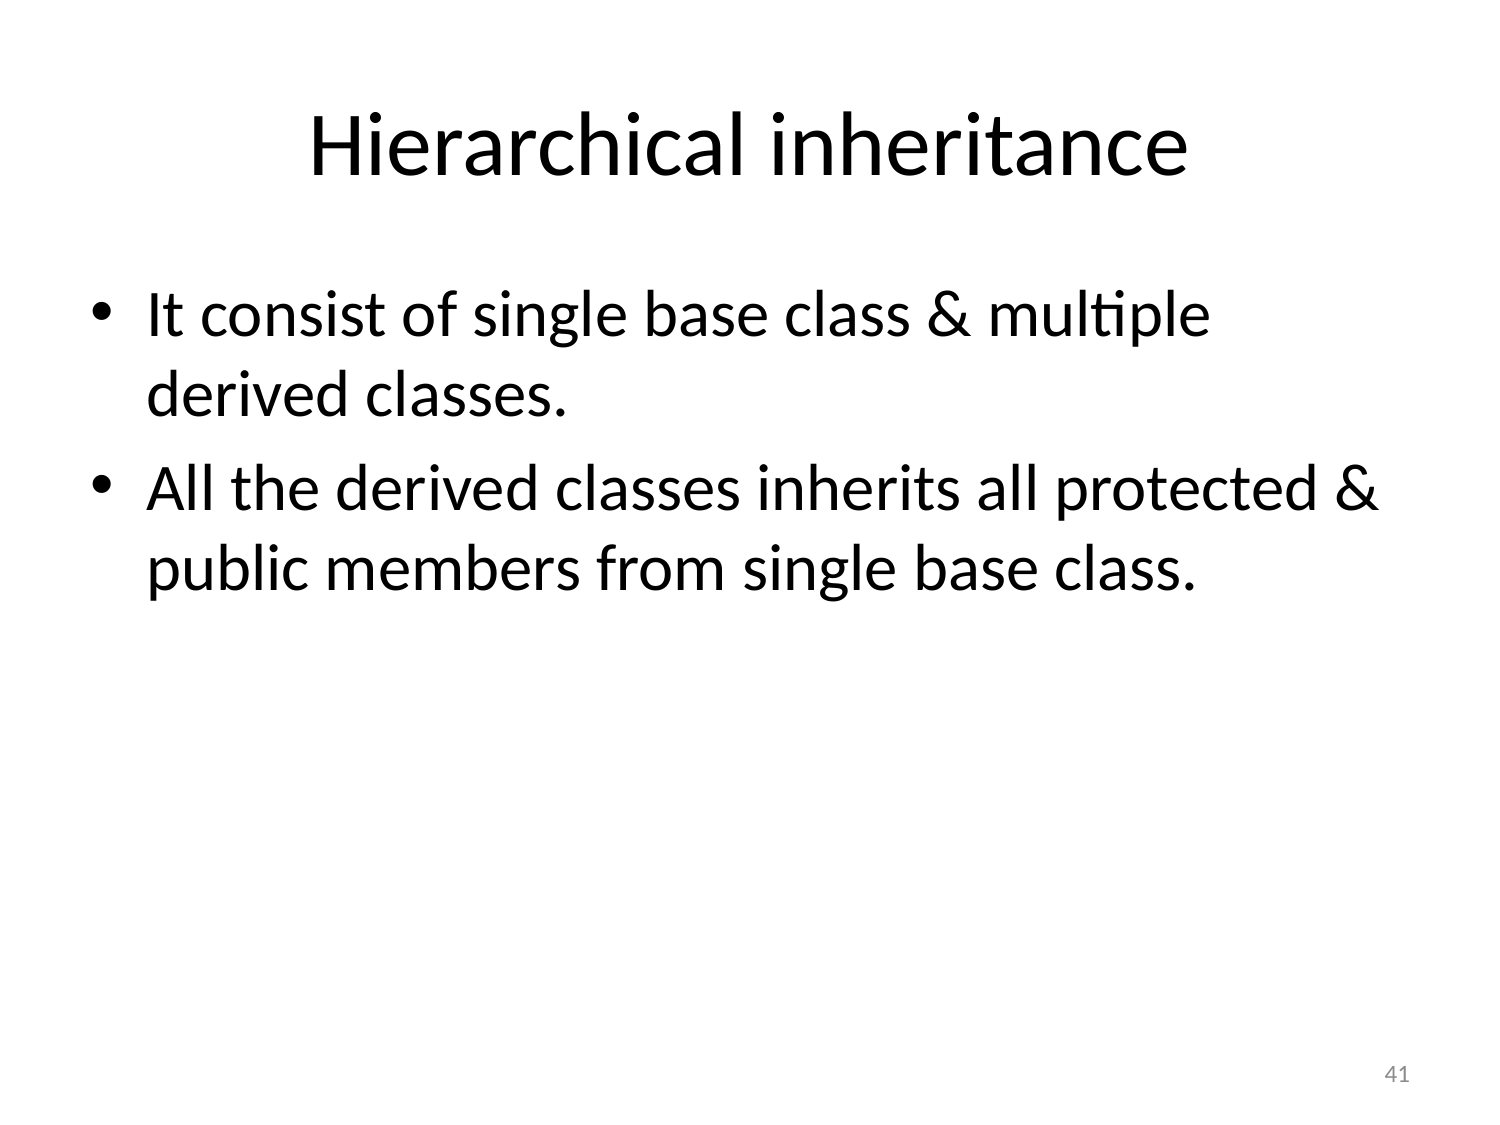

# Hierarchical inheritance
It consist of single base class & multiple derived classes.
All the derived classes inherits all protected & public members from single base class.

41